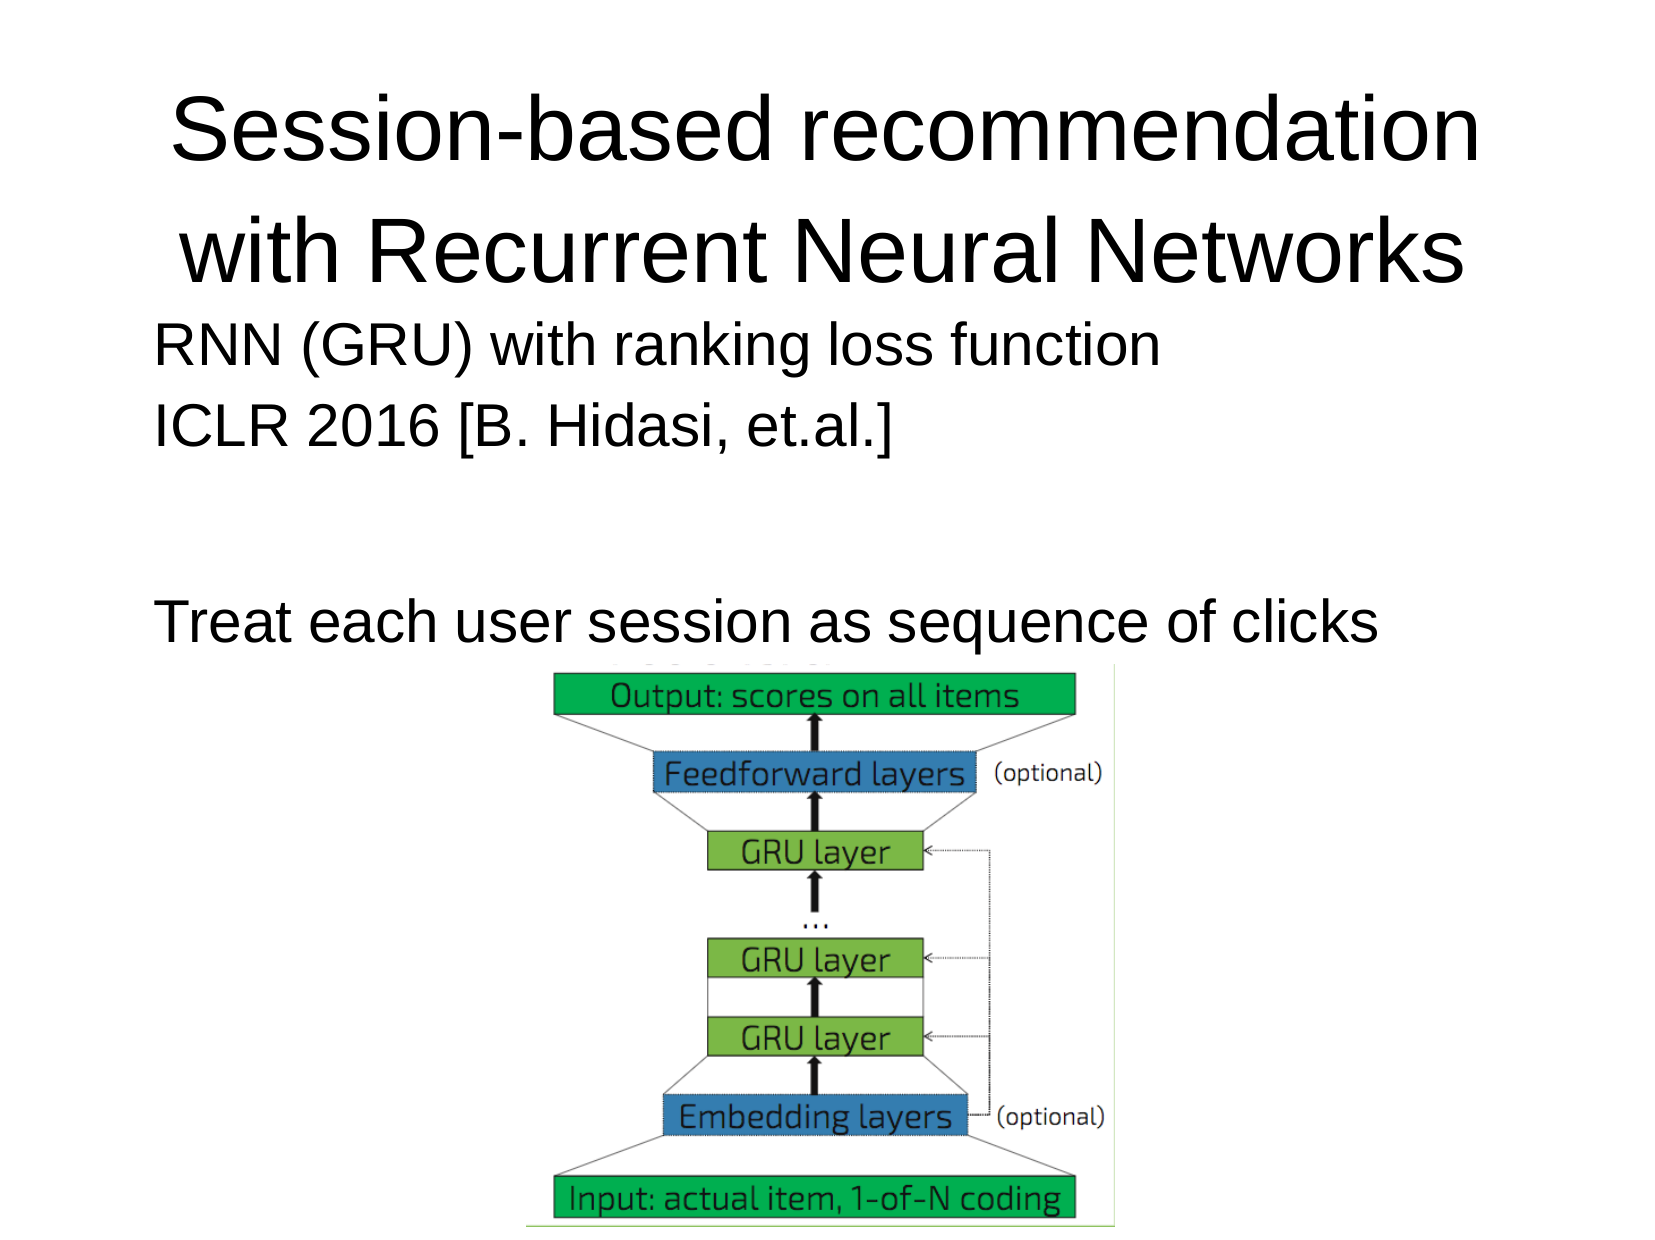

# Session-based recommendation with Recurrent Neural Networks
RNN (GRU) with ranking loss function ICLR 2016 [B. Hidasi, et.al.]

Treat each user session as sequence of clicks